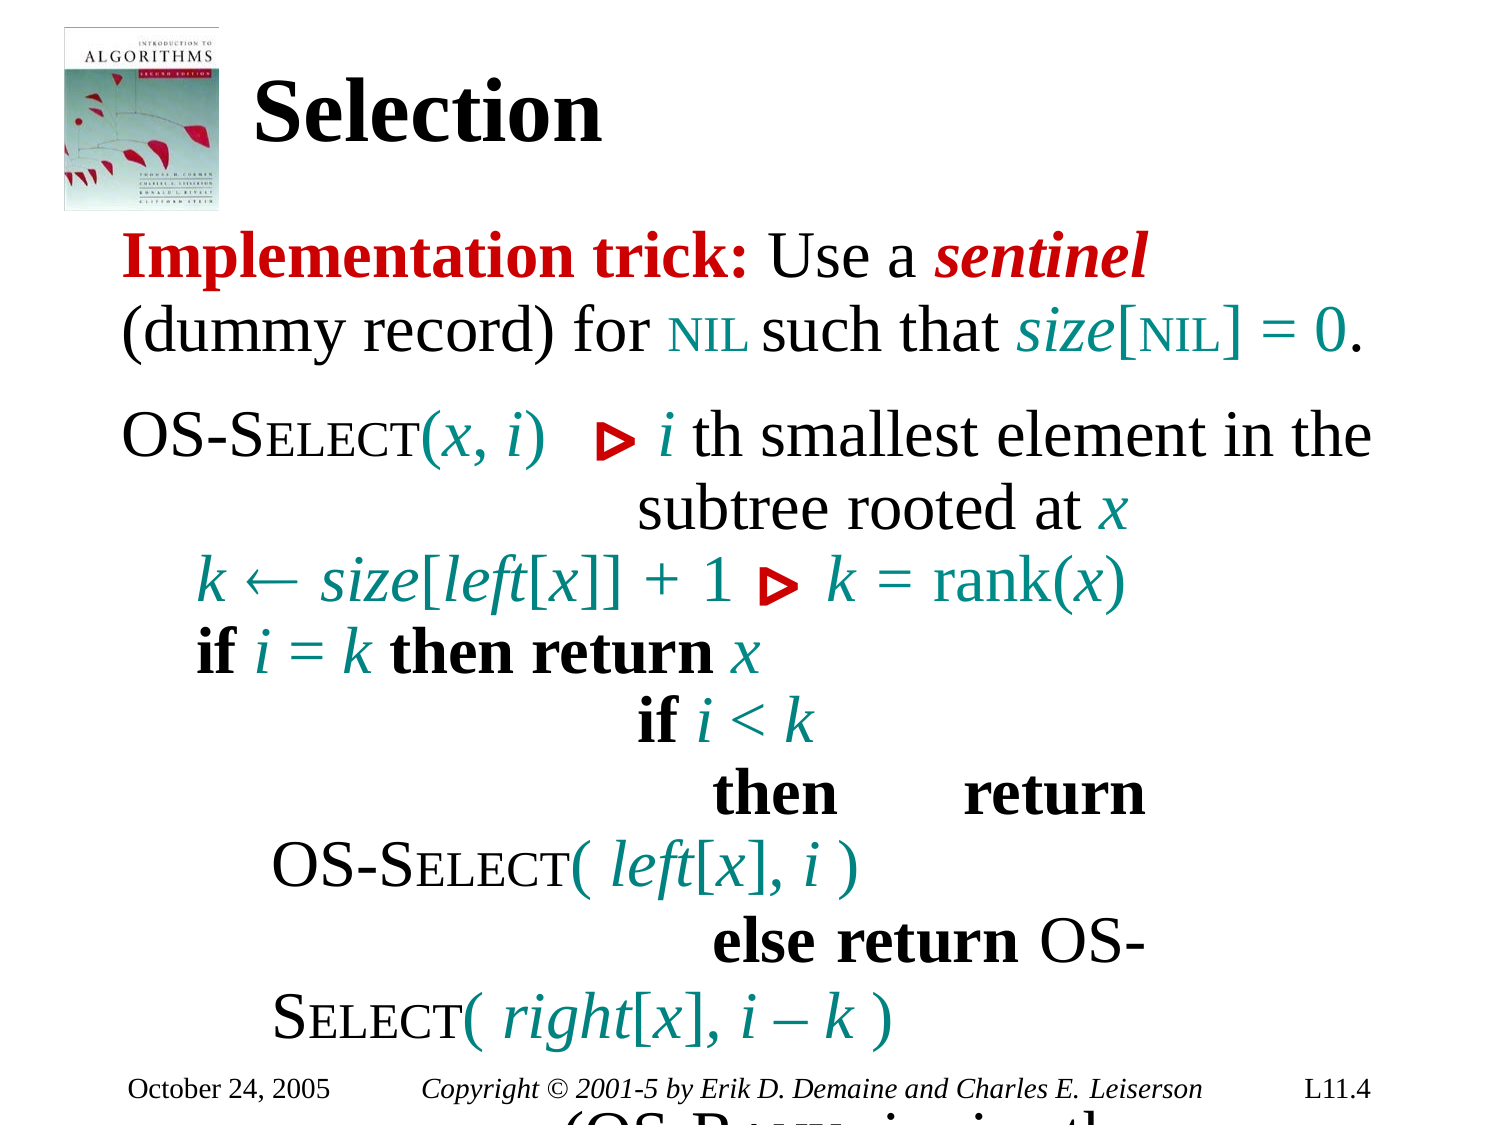

# Selection
Implementation trick: Use a sentinel
(dummy record) for NIL such that size[NIL] = 0.
OS-SELECT(x, i)	⊳ i th smallest element in the
subtree rooted at x  k ← size[left[x]] + 1 ⊳ k = rank(x)  if i = k then return x
if i < k
then return OS-SELECT( left[x], i )
else return OS-SELECT( right[x], i – k )
(OS-RANK is in the textbook.)
October 24, 2005
Copyright © 2001-5 by Erik D. Demaine and Charles E. Leiserson
L11.4